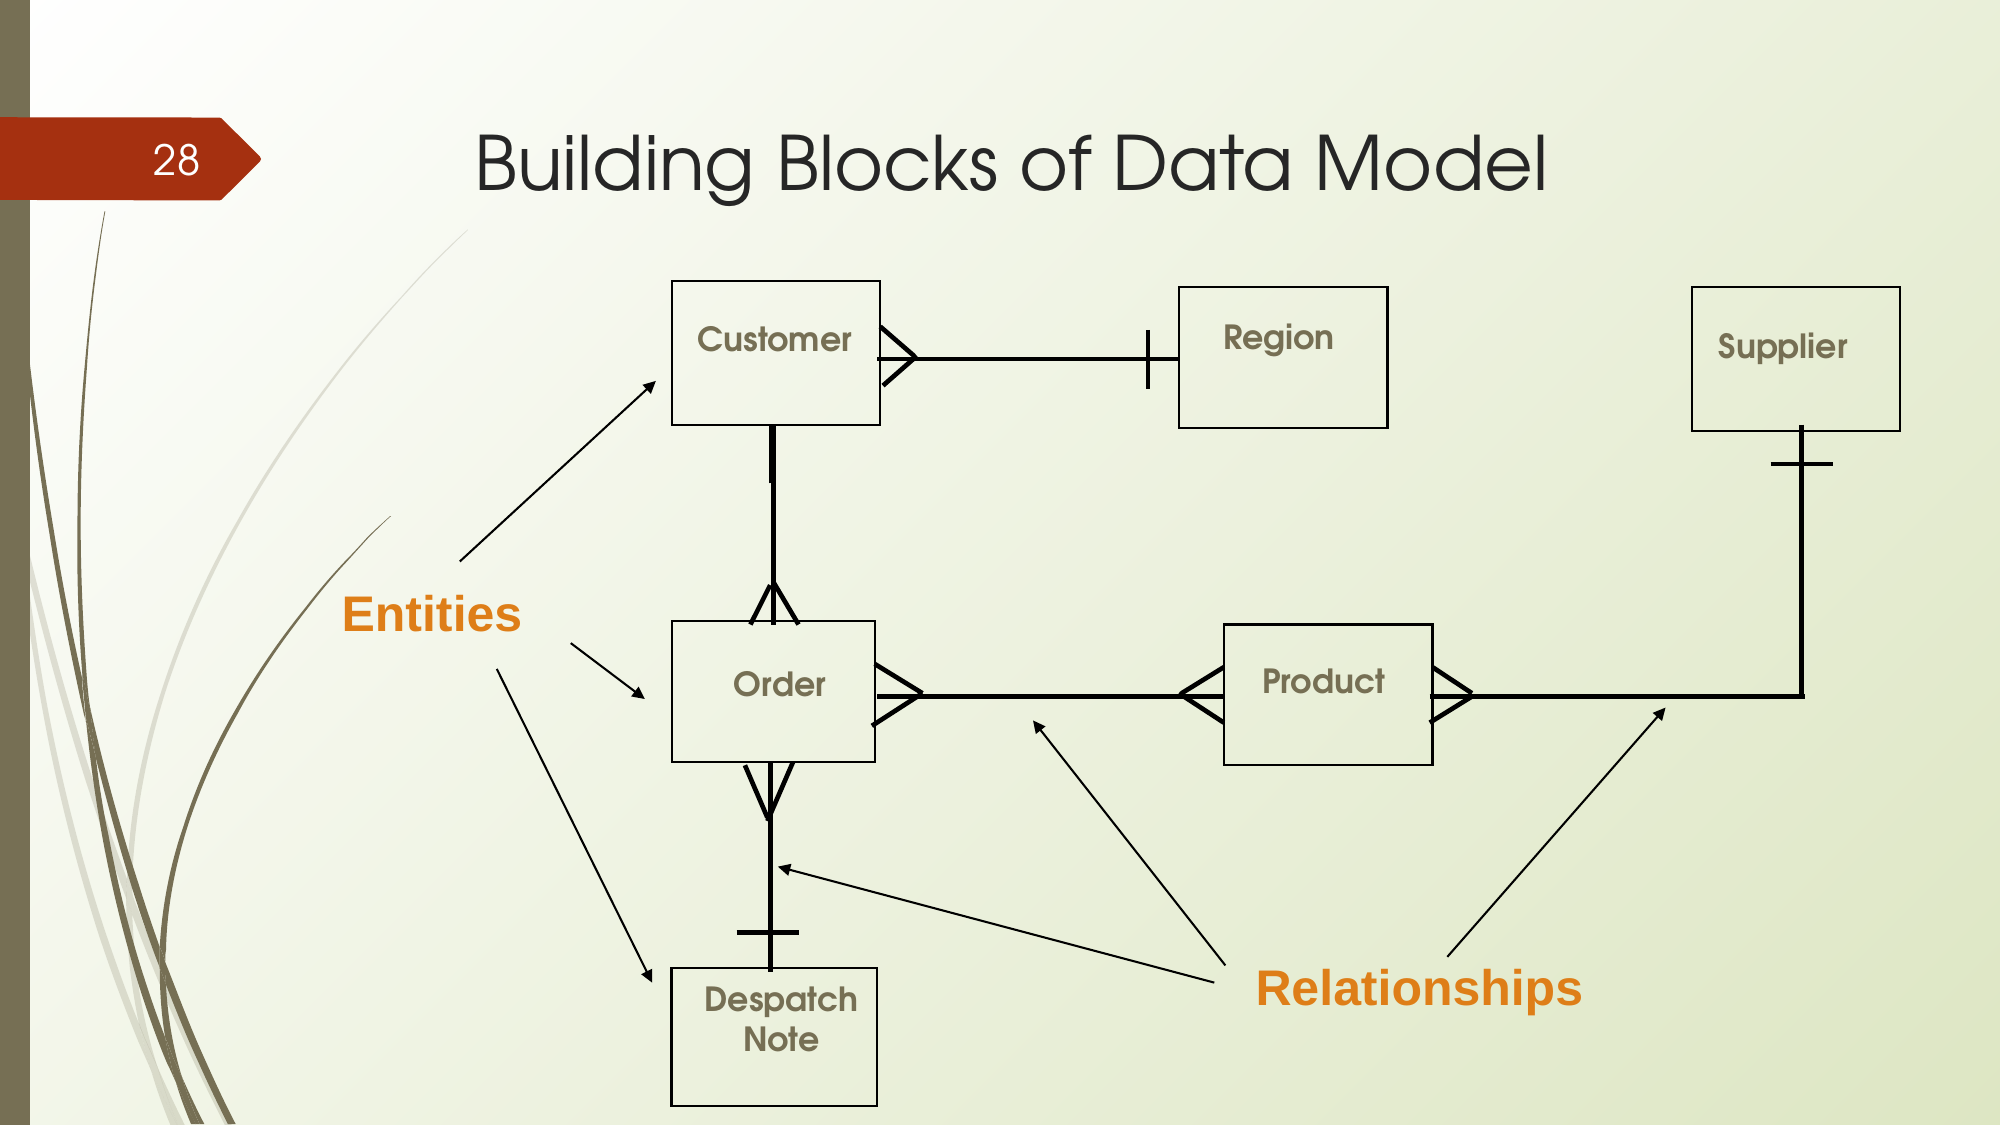

# Building Blocks of Data Model
28

Region
Customer
Supplier

Product
Order

Despatch Note
Entities
Relationships